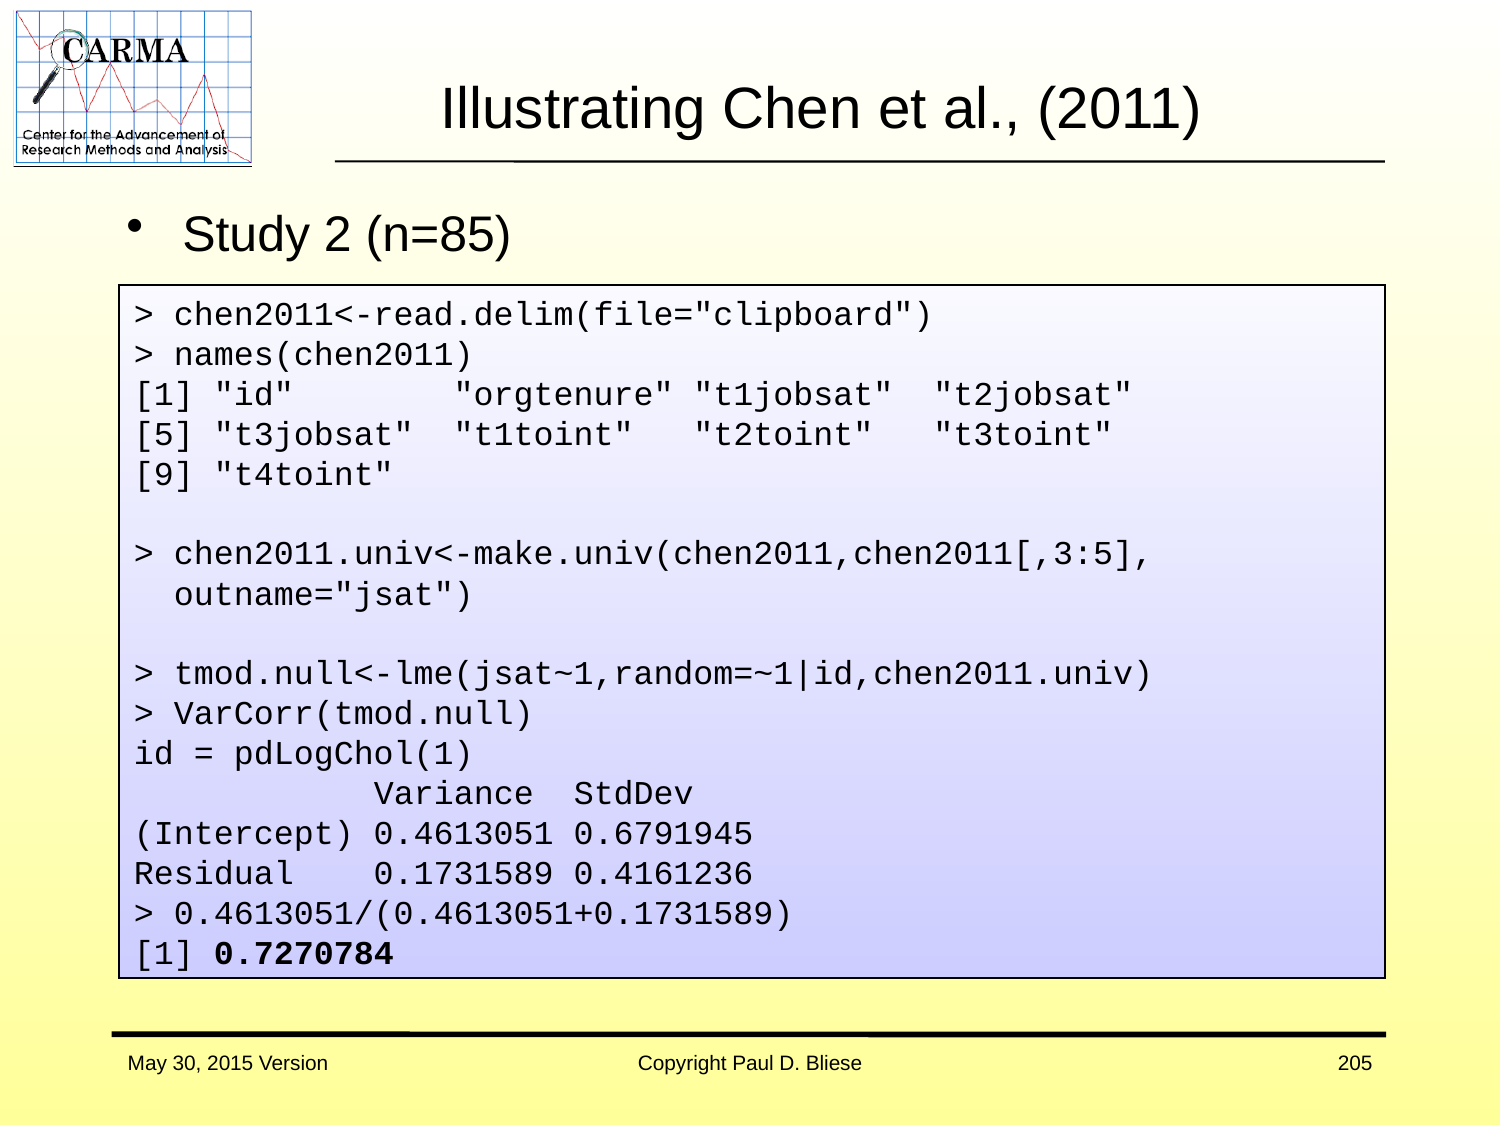

# Illustrating Chen et al., (2011)
Study 2 (n=85)
> chen2011<-read.delim(file="clipboard")
> names(chen2011)
[1] "id"        "orgtenure" "t1jobsat"  "t2jobsat"
[5] "t3jobsat"  "t1toint"   "t2toint"   "t3toint"
[9] "t4toint"

> chen2011.univ<-make.univ(chen2011,chen2011[,3:5],
  outname="jsat")

> tmod.null<-lme(jsat~1,random=~1|id,chen2011.univ)
> VarCorr(tmod.null)
id = pdLogChol(1)
            Variance  StdDev
(Intercept) 0.4613051 0.6791945
Residual    0.1731589 0.4161236
> 0.4613051/(0.4613051+0.1731589)
[1] 0.7270784
May 30, 2015 Version
Copyright Paul D. Bliese
205